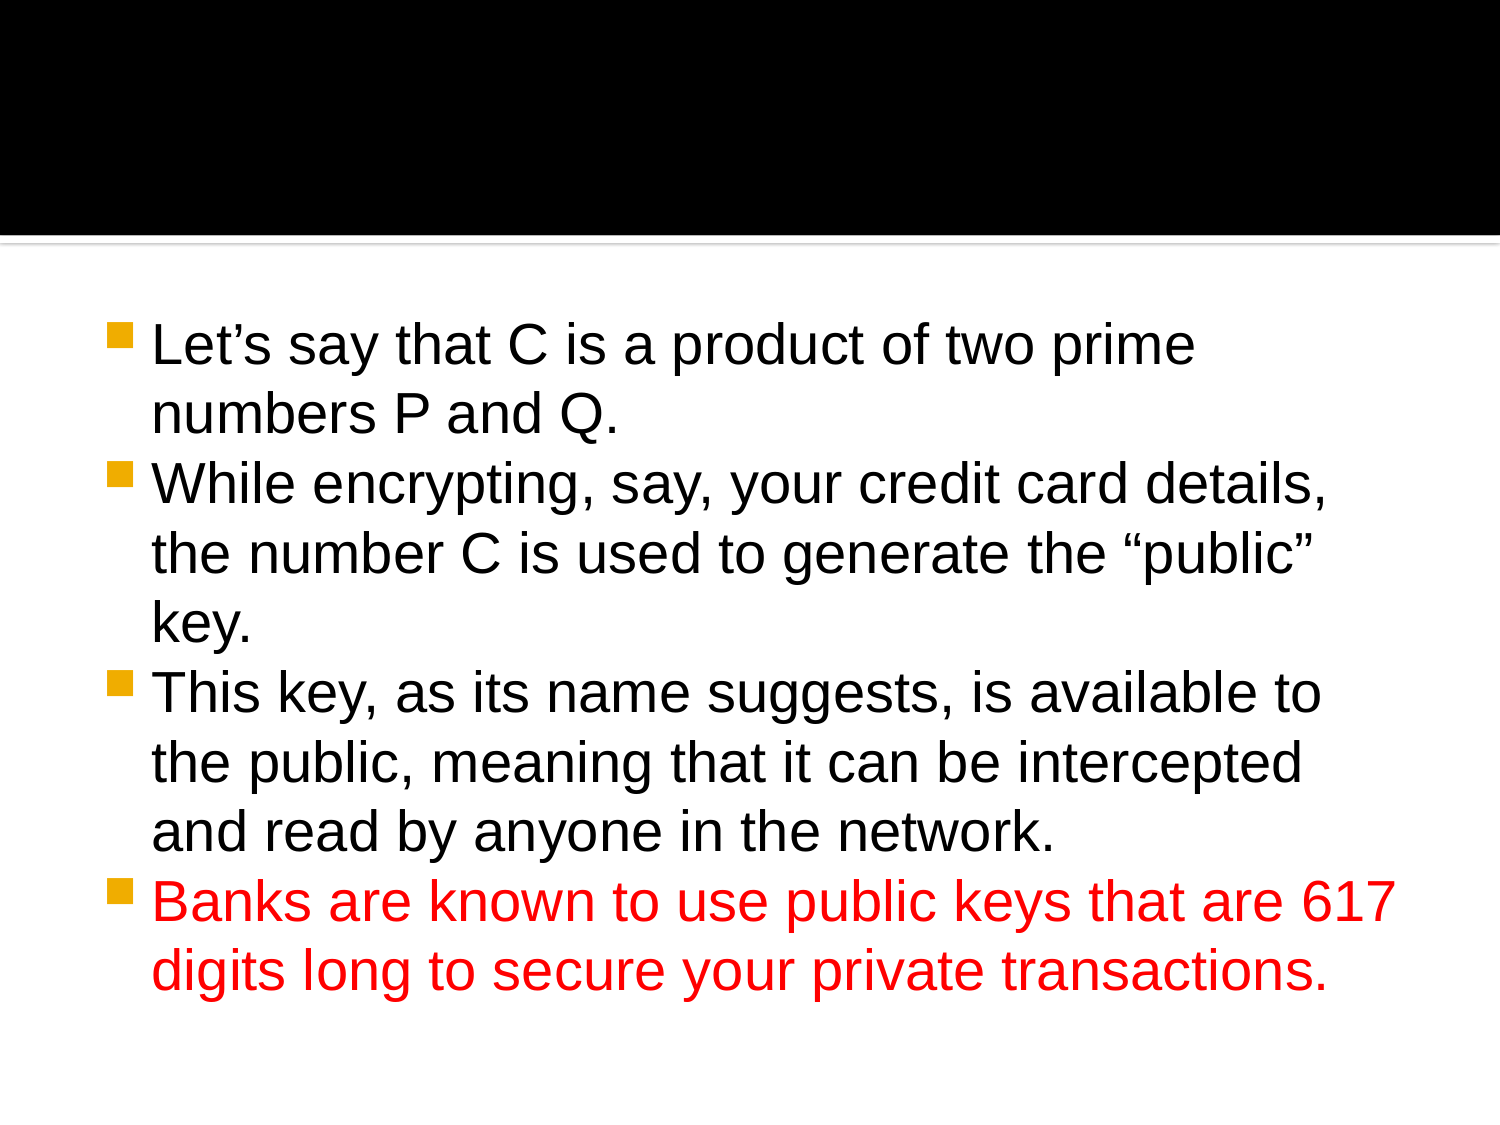

#
Let’s say that C is a product of two prime numbers P and Q.
While encrypting, say, your credit card details, the number C is used to generate the “public” key.
This key, as its name suggests, is available to the public, meaning that it can be intercepted and read by anyone in the network.
Banks are known to use public keys that are 617 digits long to secure your private transactions.